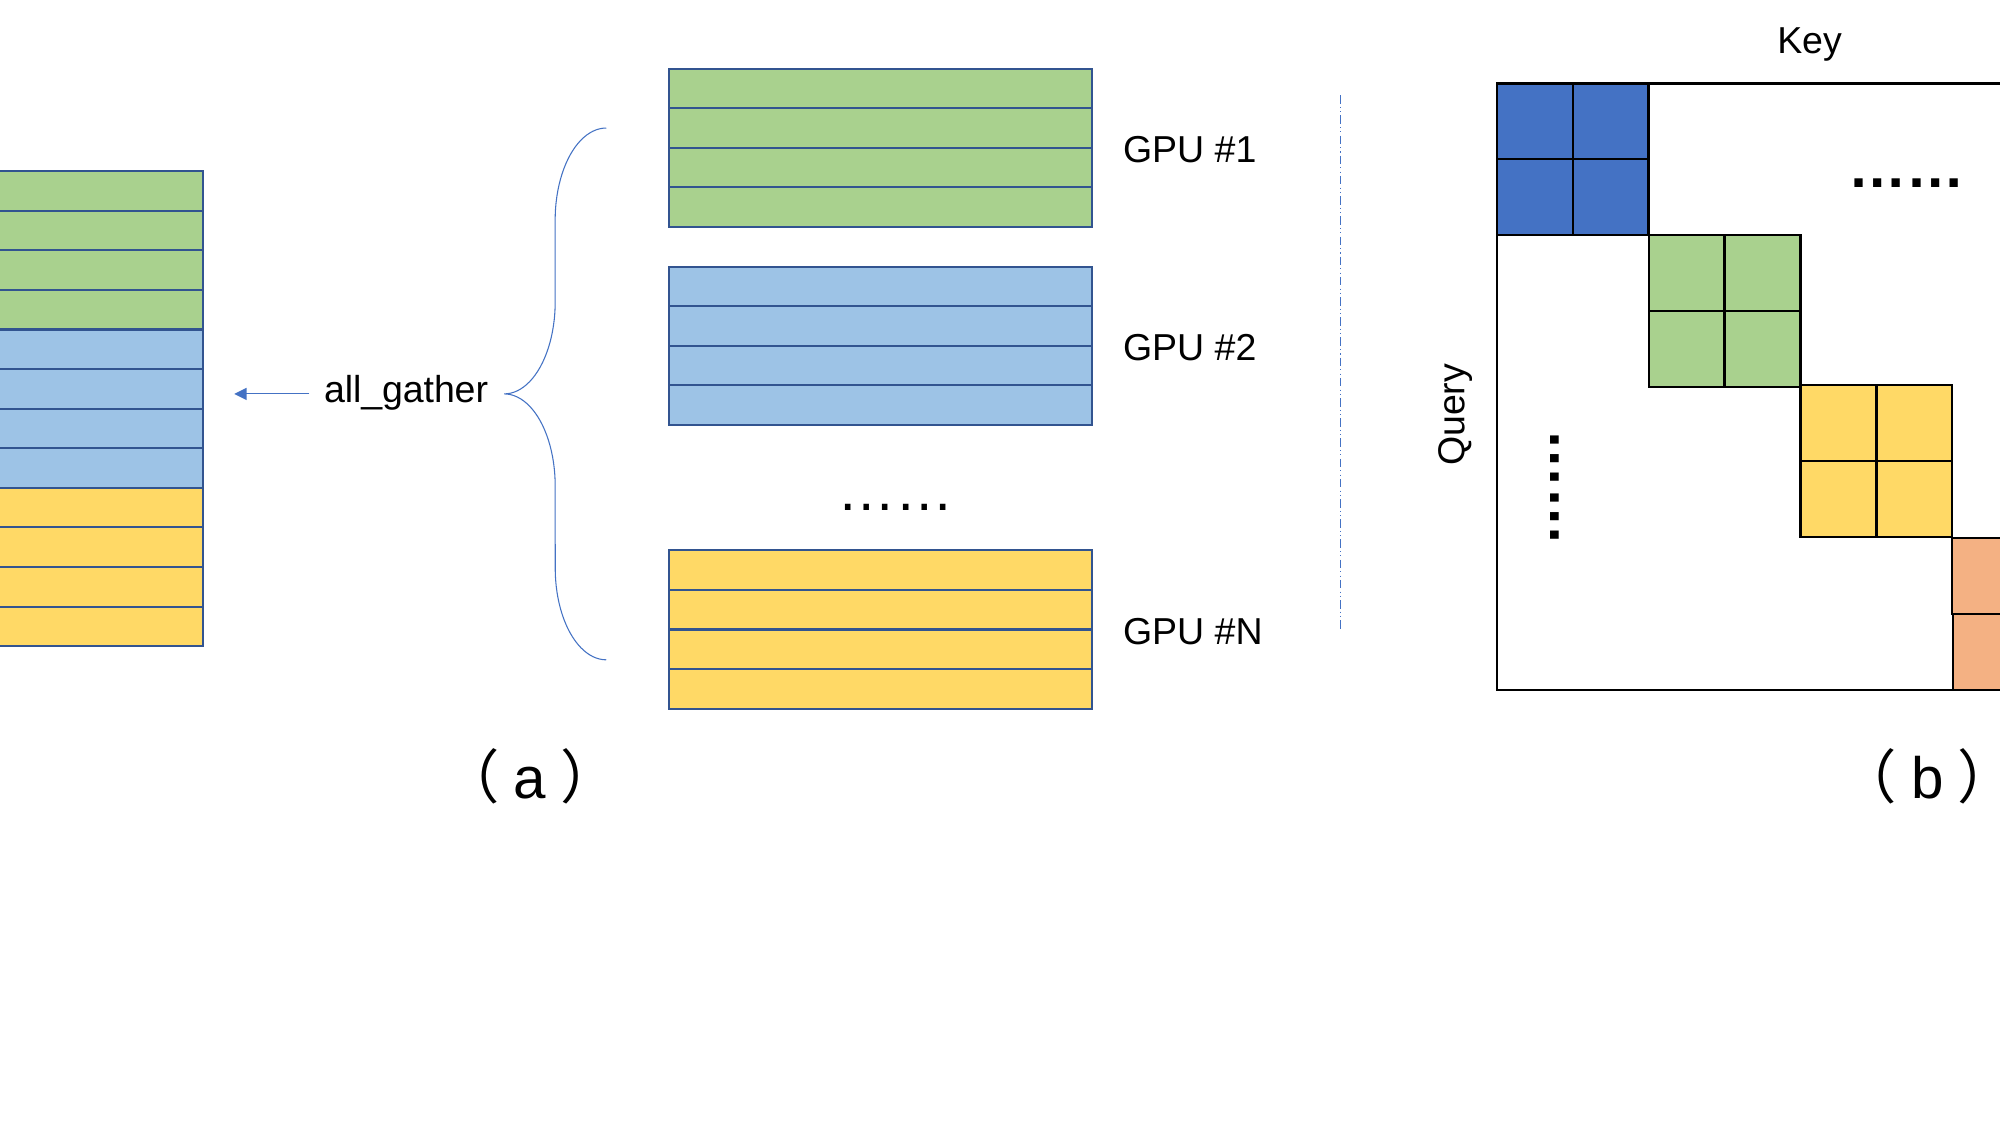

Key
GPU #1

……
GPU #2

GPU #3

GPU #4

Query

……

GPU #1

GPU #2

all_gather
……

GPU #N
（b）
（a）